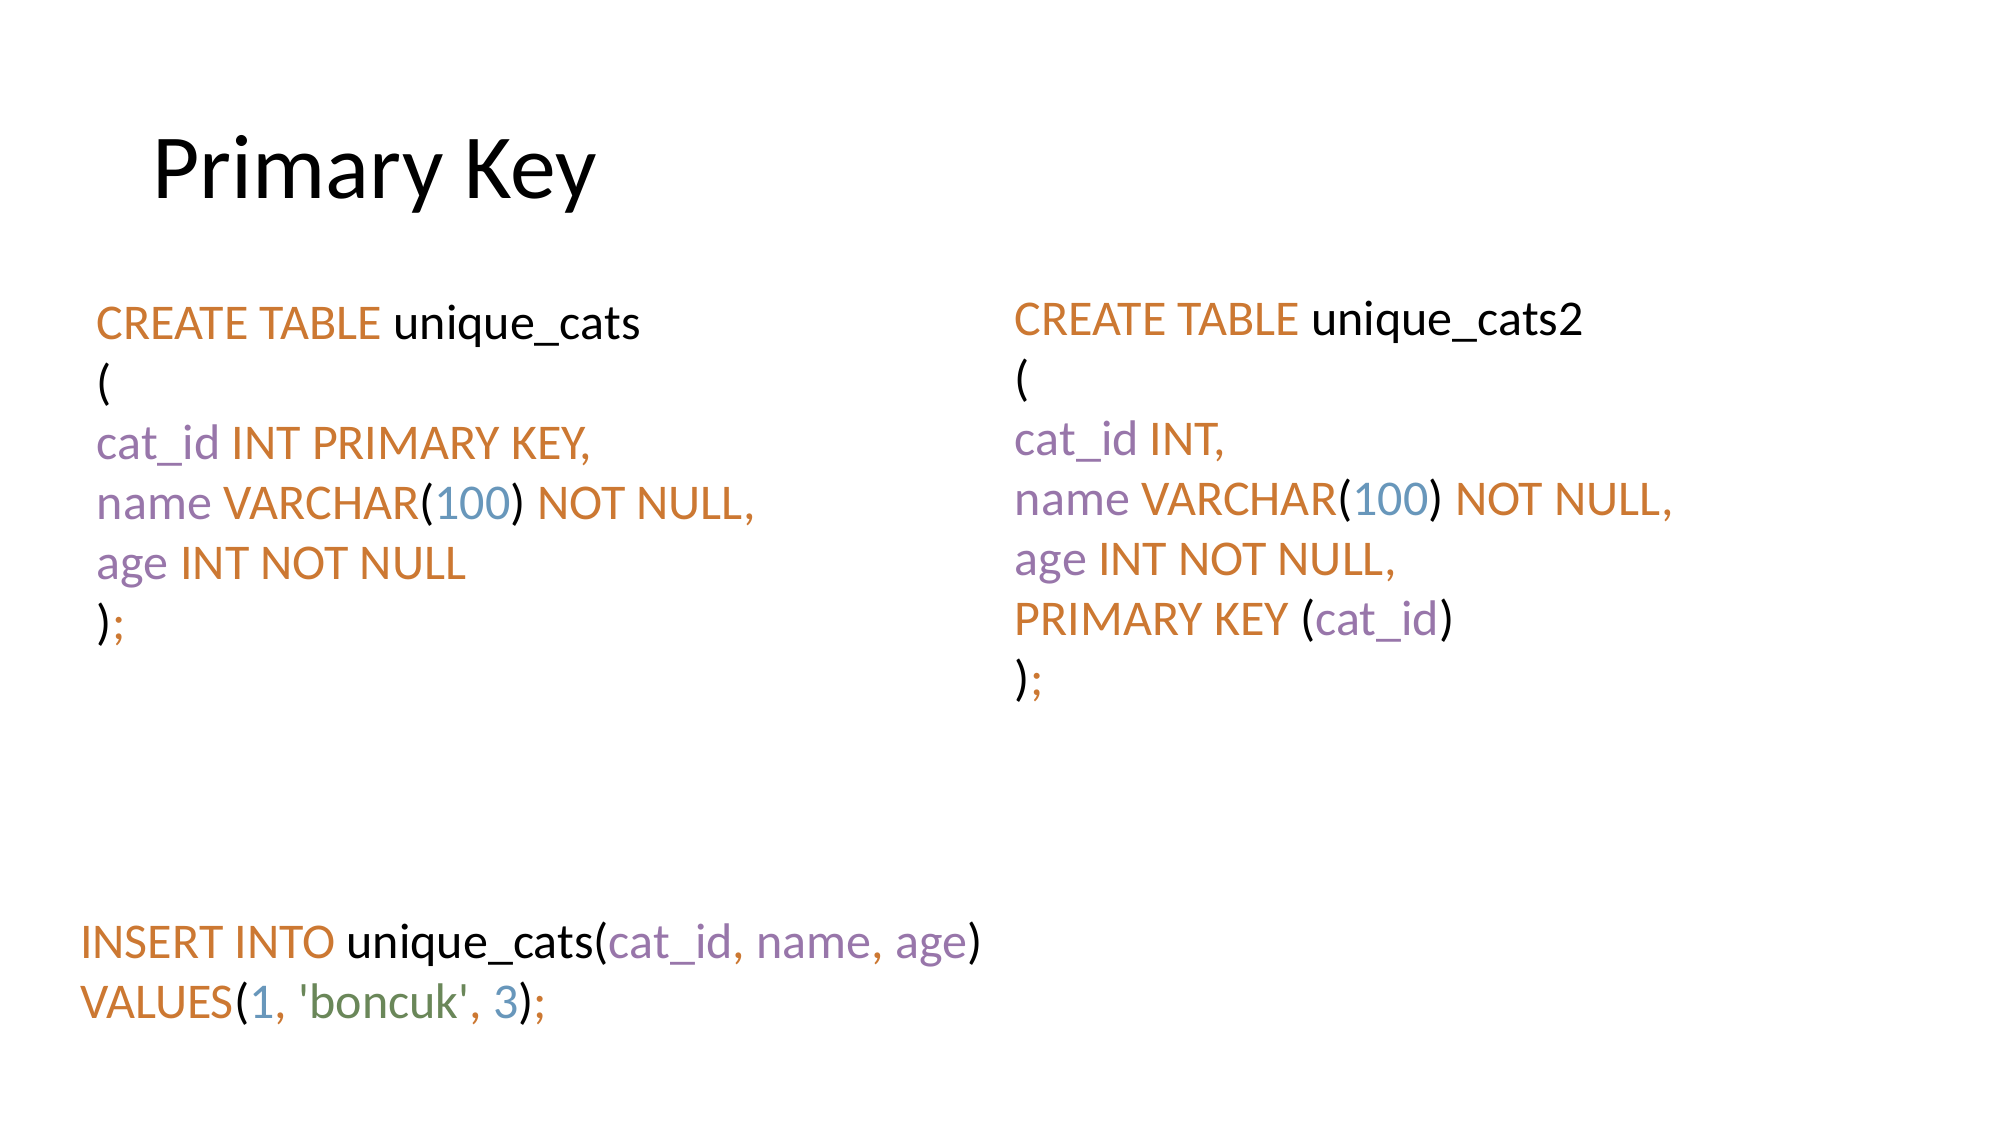

# Primary Key
CREATE TABLE unique_cats2
(
cat_id INT,
name VARCHAR(100) NOT NULL,
age INT NOT NULL,
PRIMARY KEY (cat_id)
);
CREATE TABLE unique_cats
(
cat_id INT PRIMARY KEY,
name VARCHAR(100) NOT NULL,
age INT NOT NULL
);
INSERT INTO unique_cats(cat_id, name, age)
VALUES(1, 'boncuk', 3);